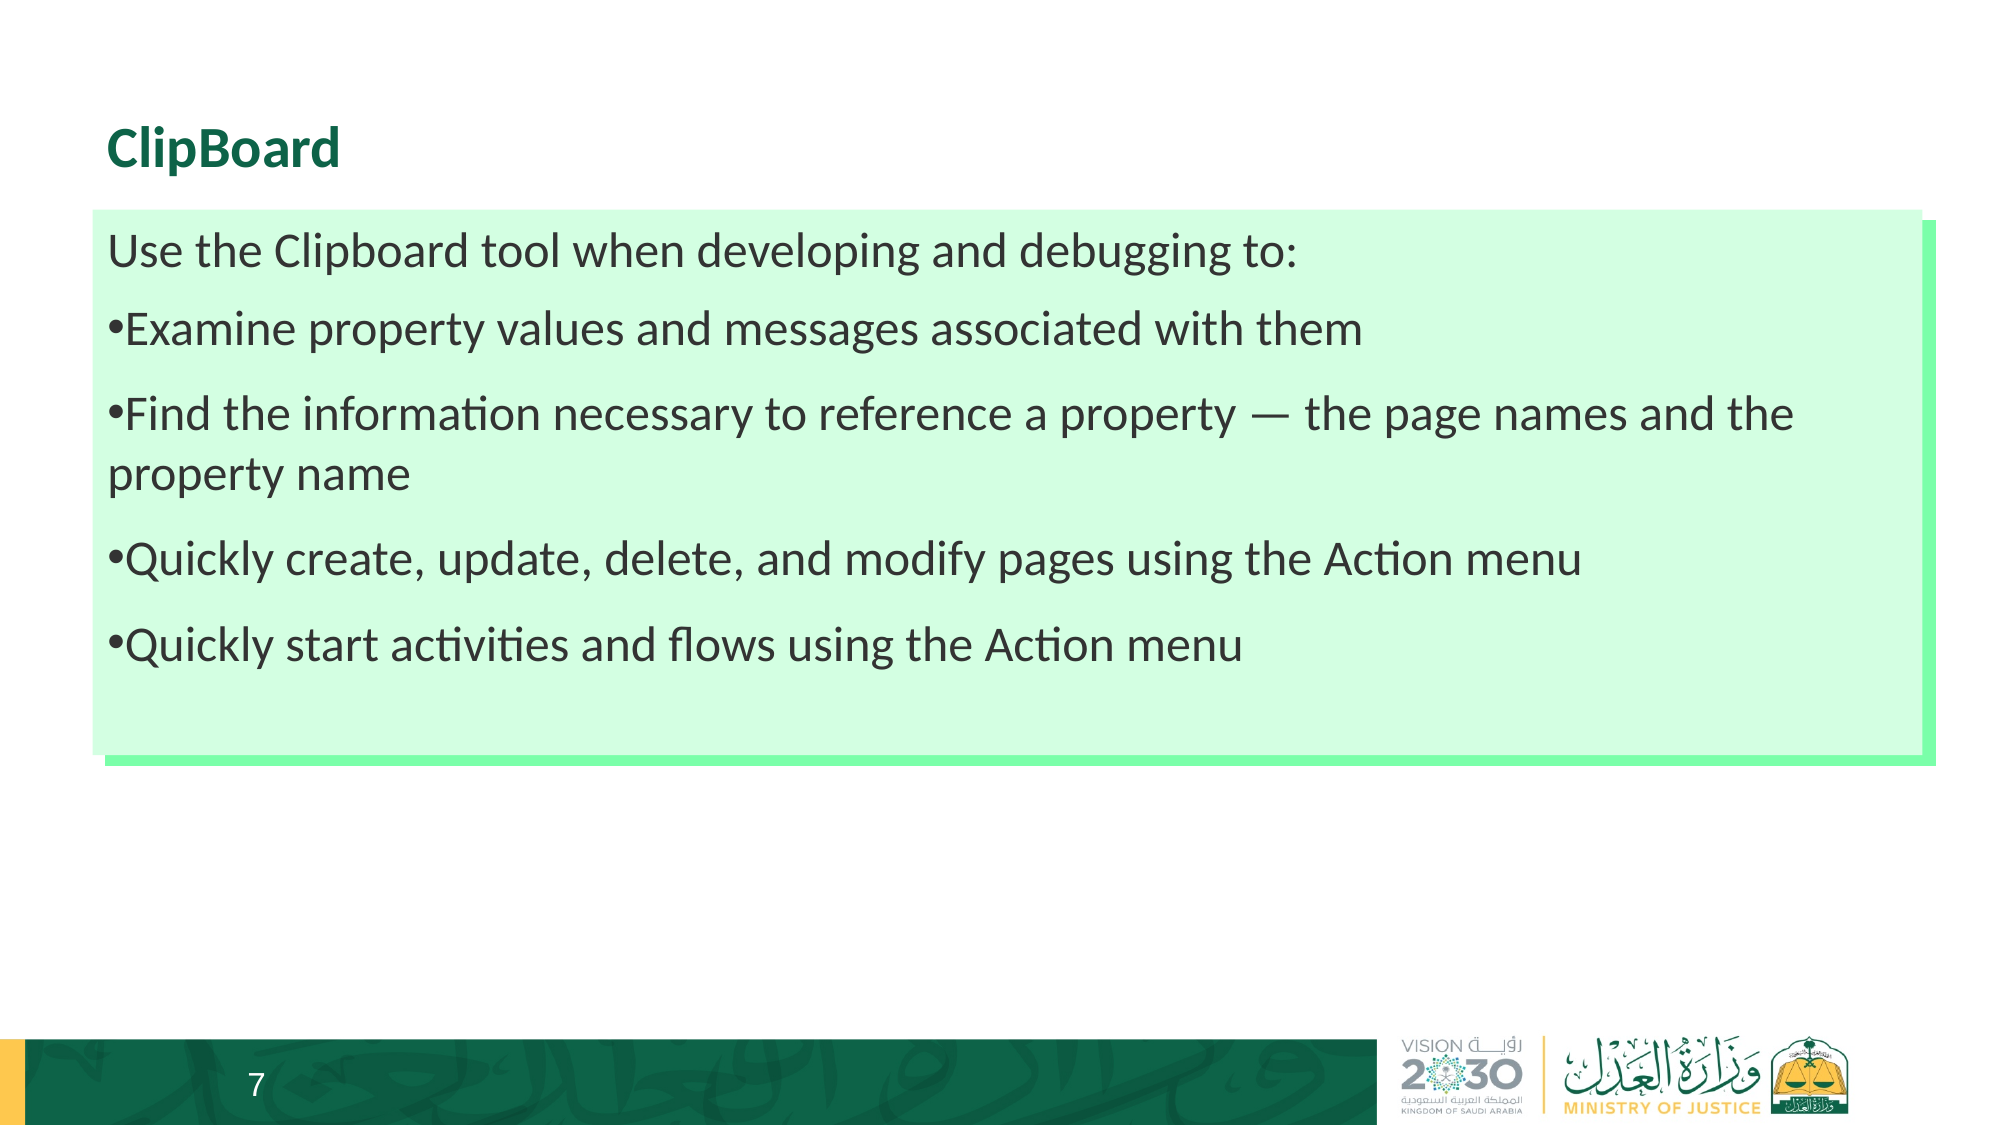

# ClipBoard
Use the Clipboard tool when developing and debugging to:
Examine property values and messages associated with them
Find the information necessary to reference a property — the page names and the property name
Quickly create, update, delete, and modify pages using the Action menu
Quickly start activities and flows using the Action menu
7